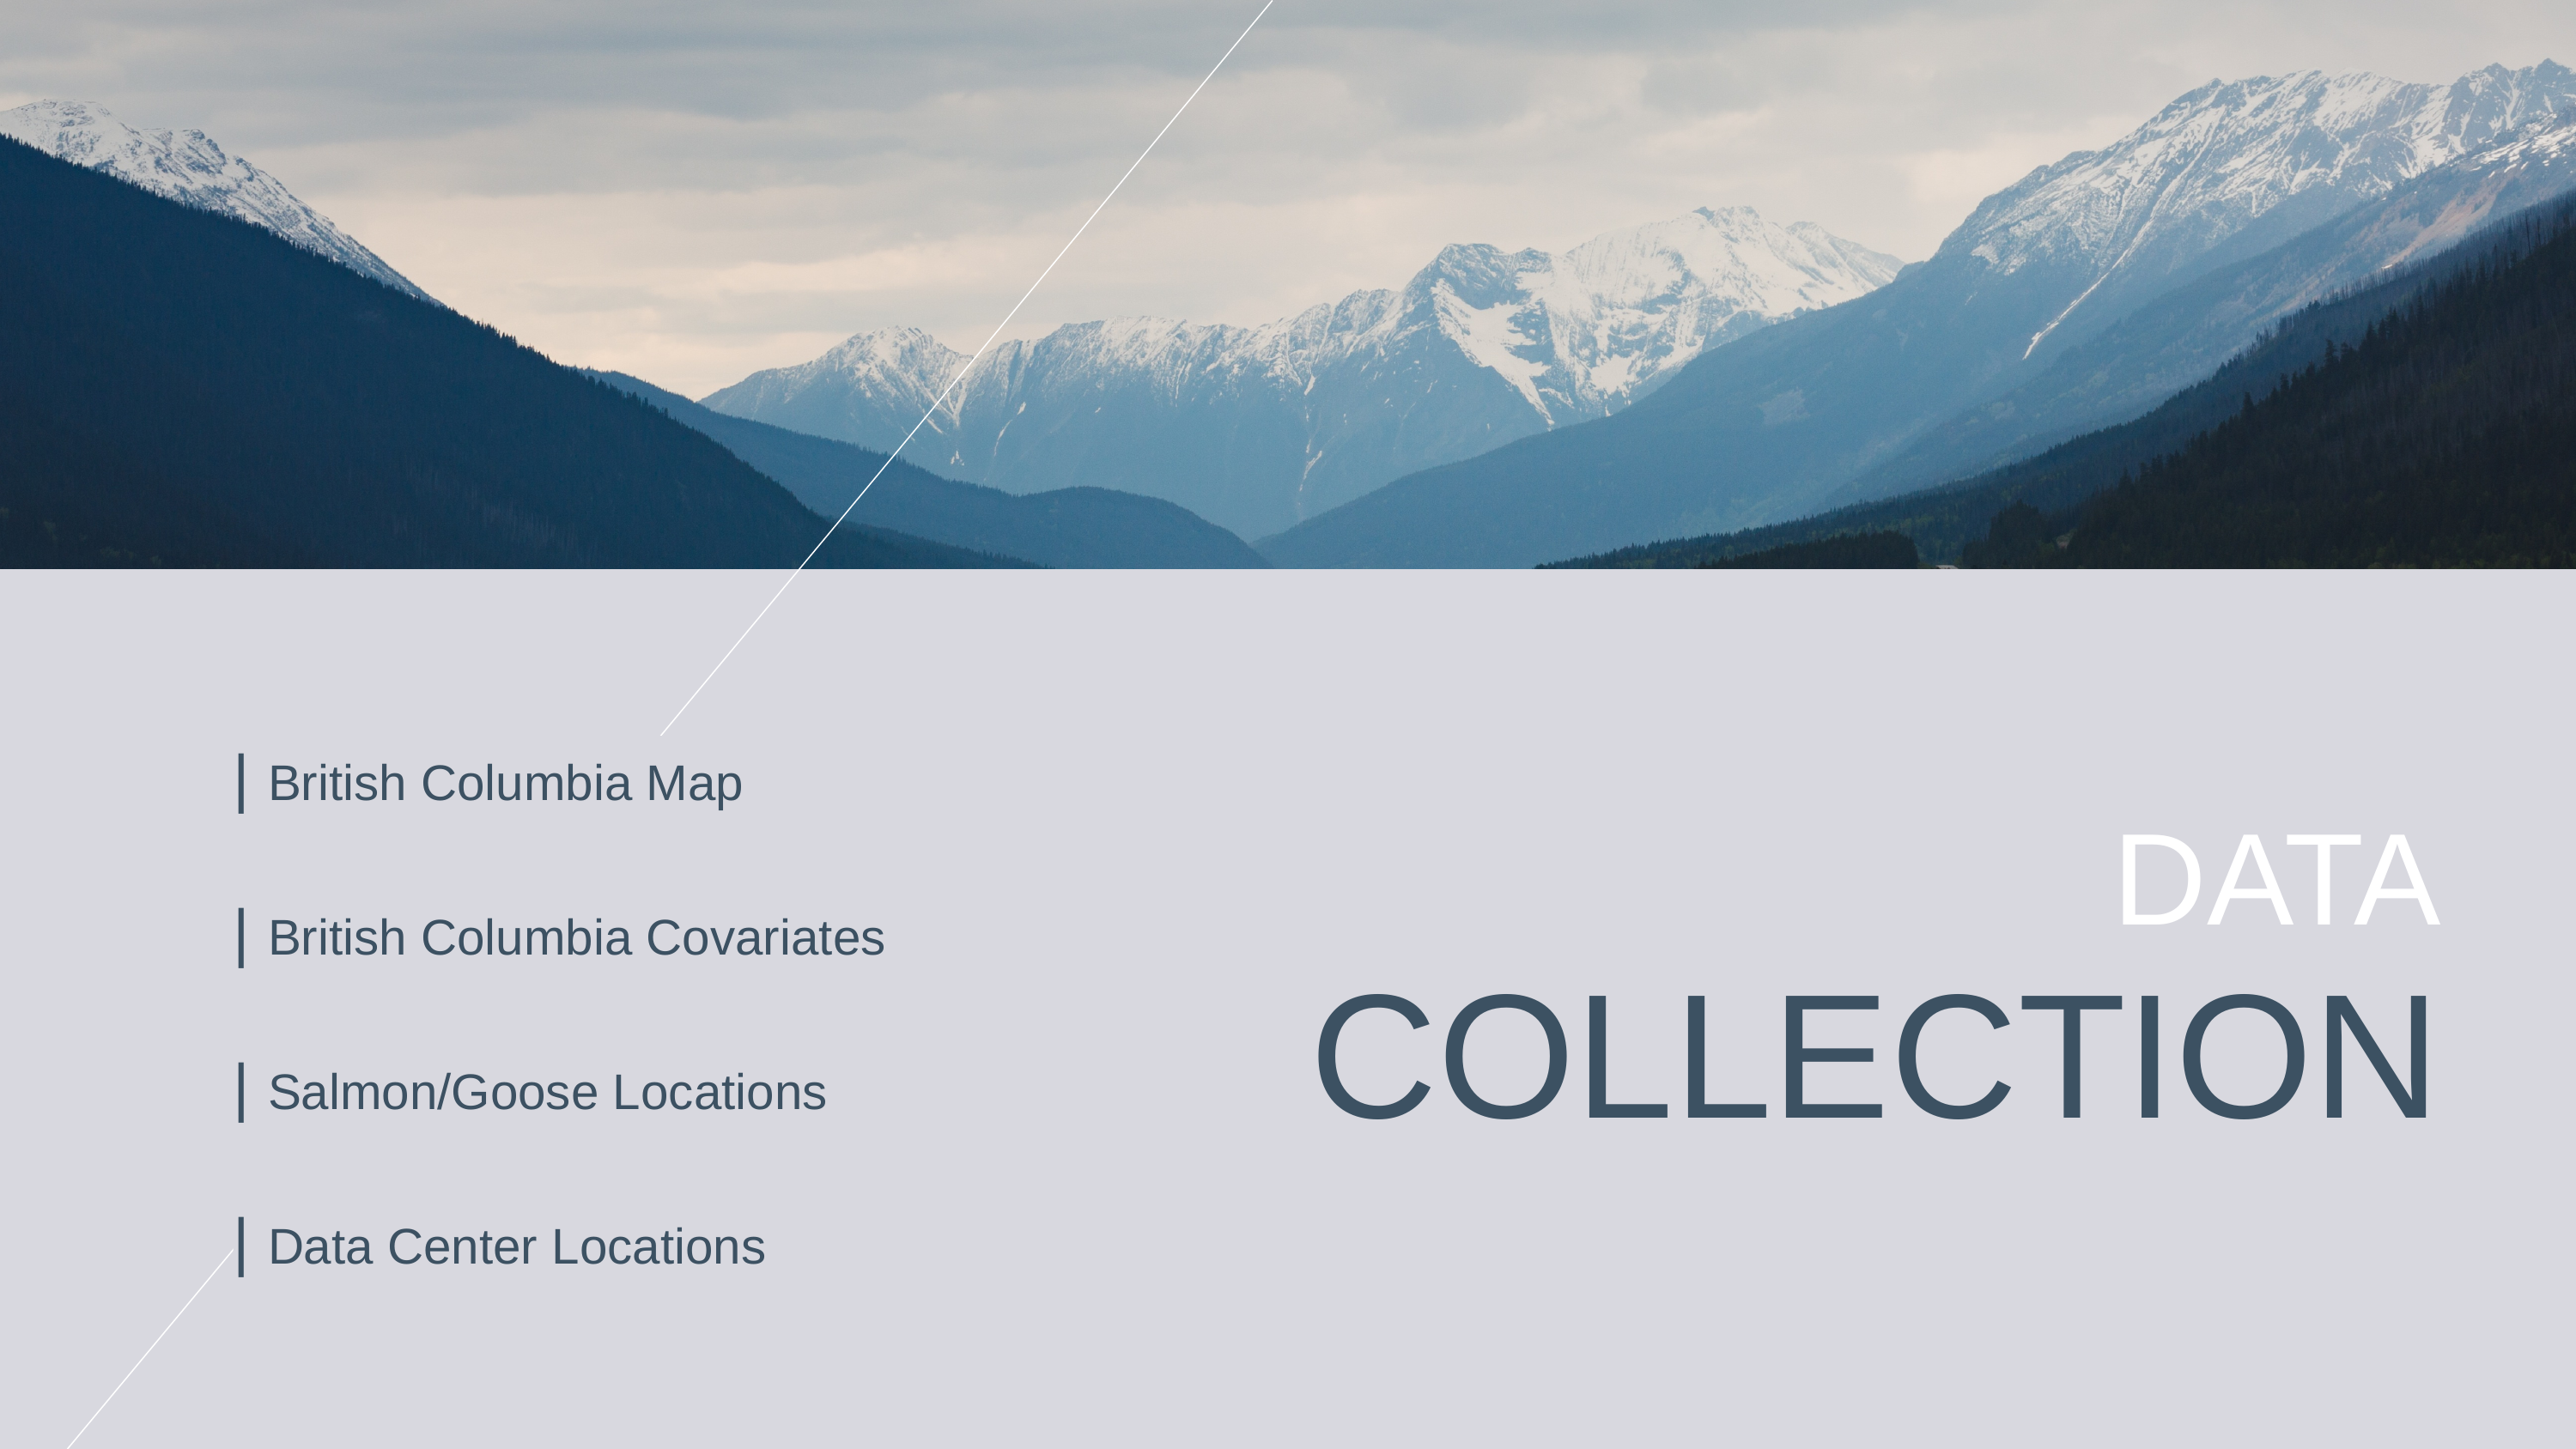

| British Columbia Map

| British Columbia Covariates

| Salmon/Goose Locations

| Data Center Locations
DATA
COLLECTION